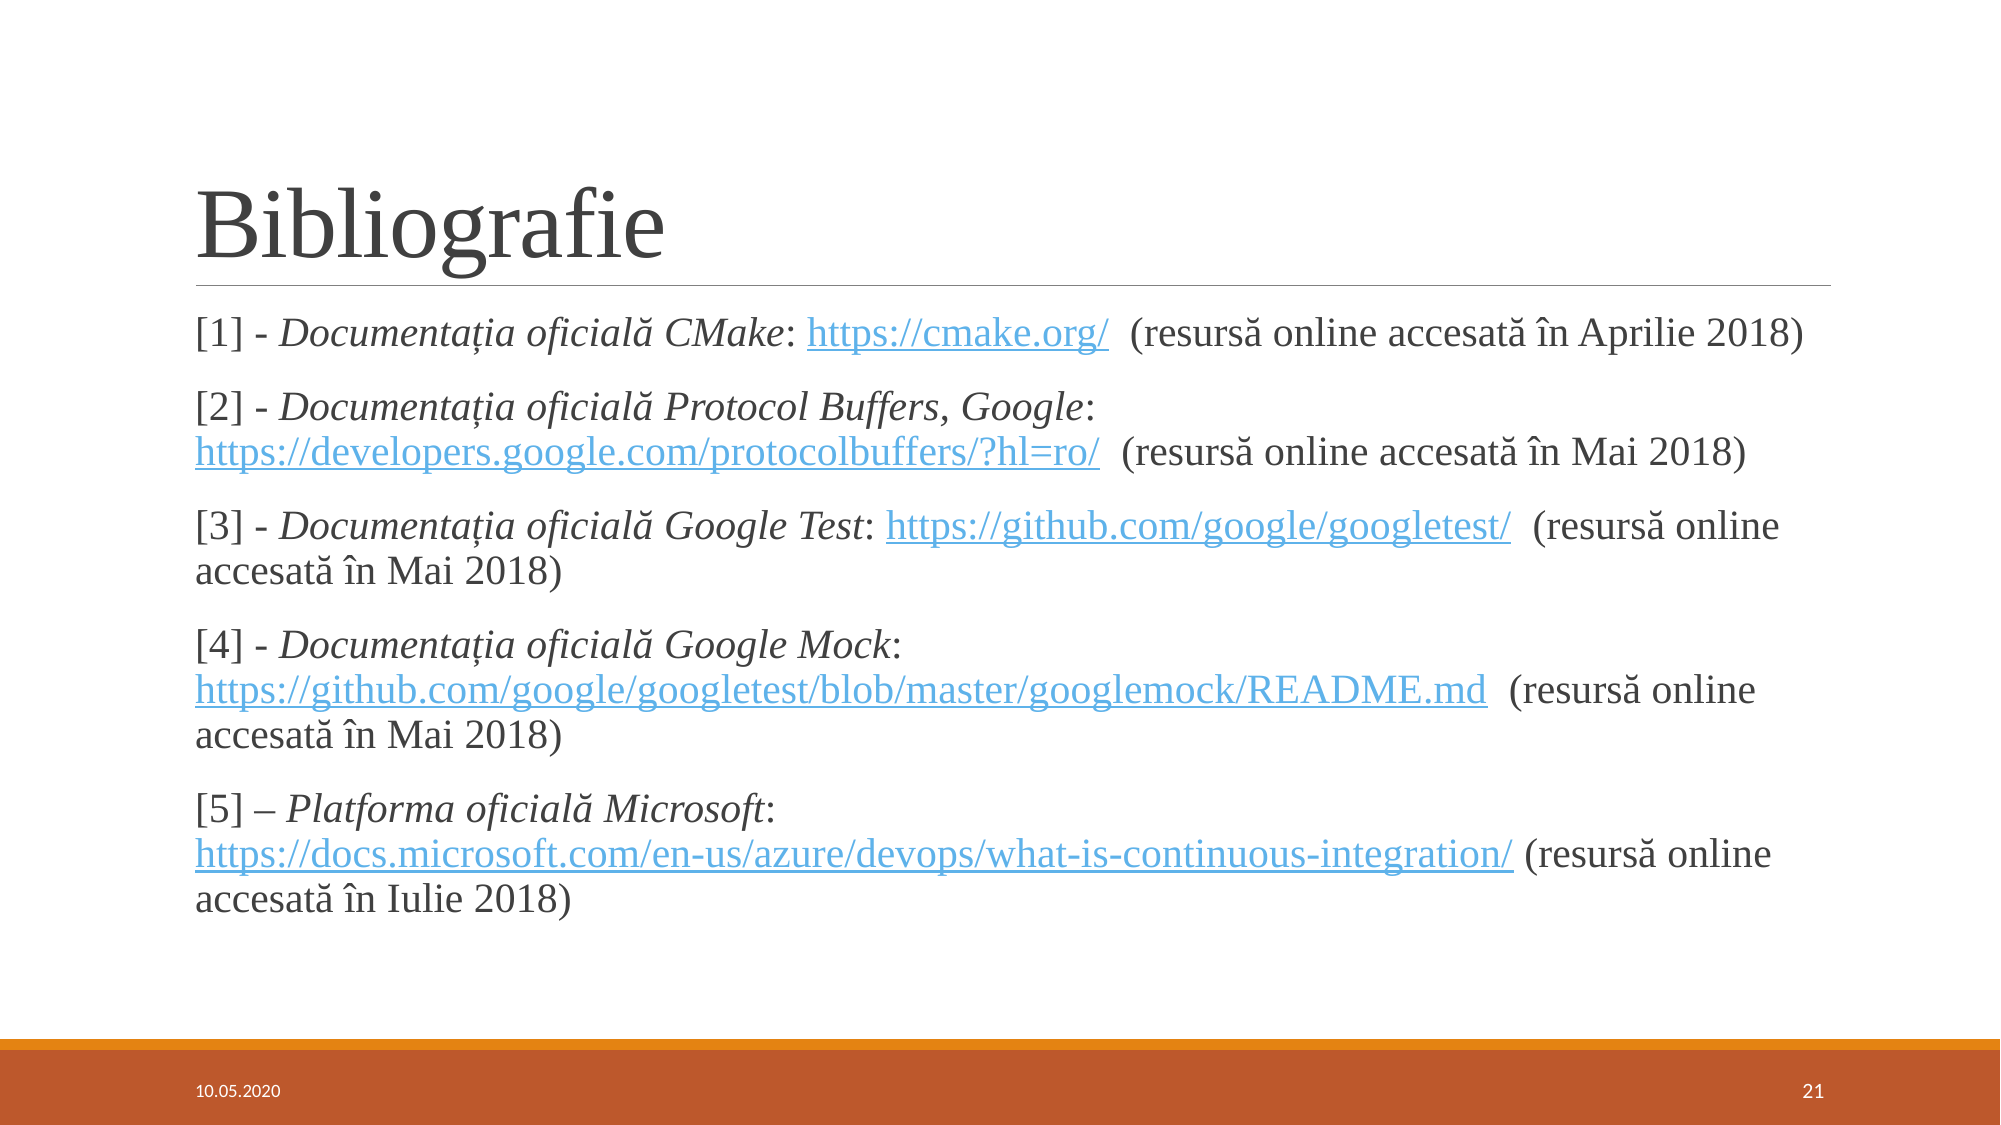

# Bibliografie
[1] - Documentația oficială CMake: https://cmake.org/  (resursă online accesată în Aprilie 2018)
[2] - Documentația oficială Protocol Buffers, Google: https://developers.google.com/protocolbuffers/?hl=ro/  (resursă online accesată în Mai 2018)
[3] - Documentația oficială Google Test: https://github.com/google/googletest/  (resursă online accesată în Mai 2018)
[4] - Documentația oficială Google Mock: https://github.com/google/googletest/blob/master/googlemock/README.md  (resursă online accesată în Mai 2018)
[5] – Platforma oficială Microsoft: https://docs.microsoft.com/en-us/azure/devops/what-is-continuous-integration/ (resursă online accesată în Iulie 2018)
10.05.2020
21